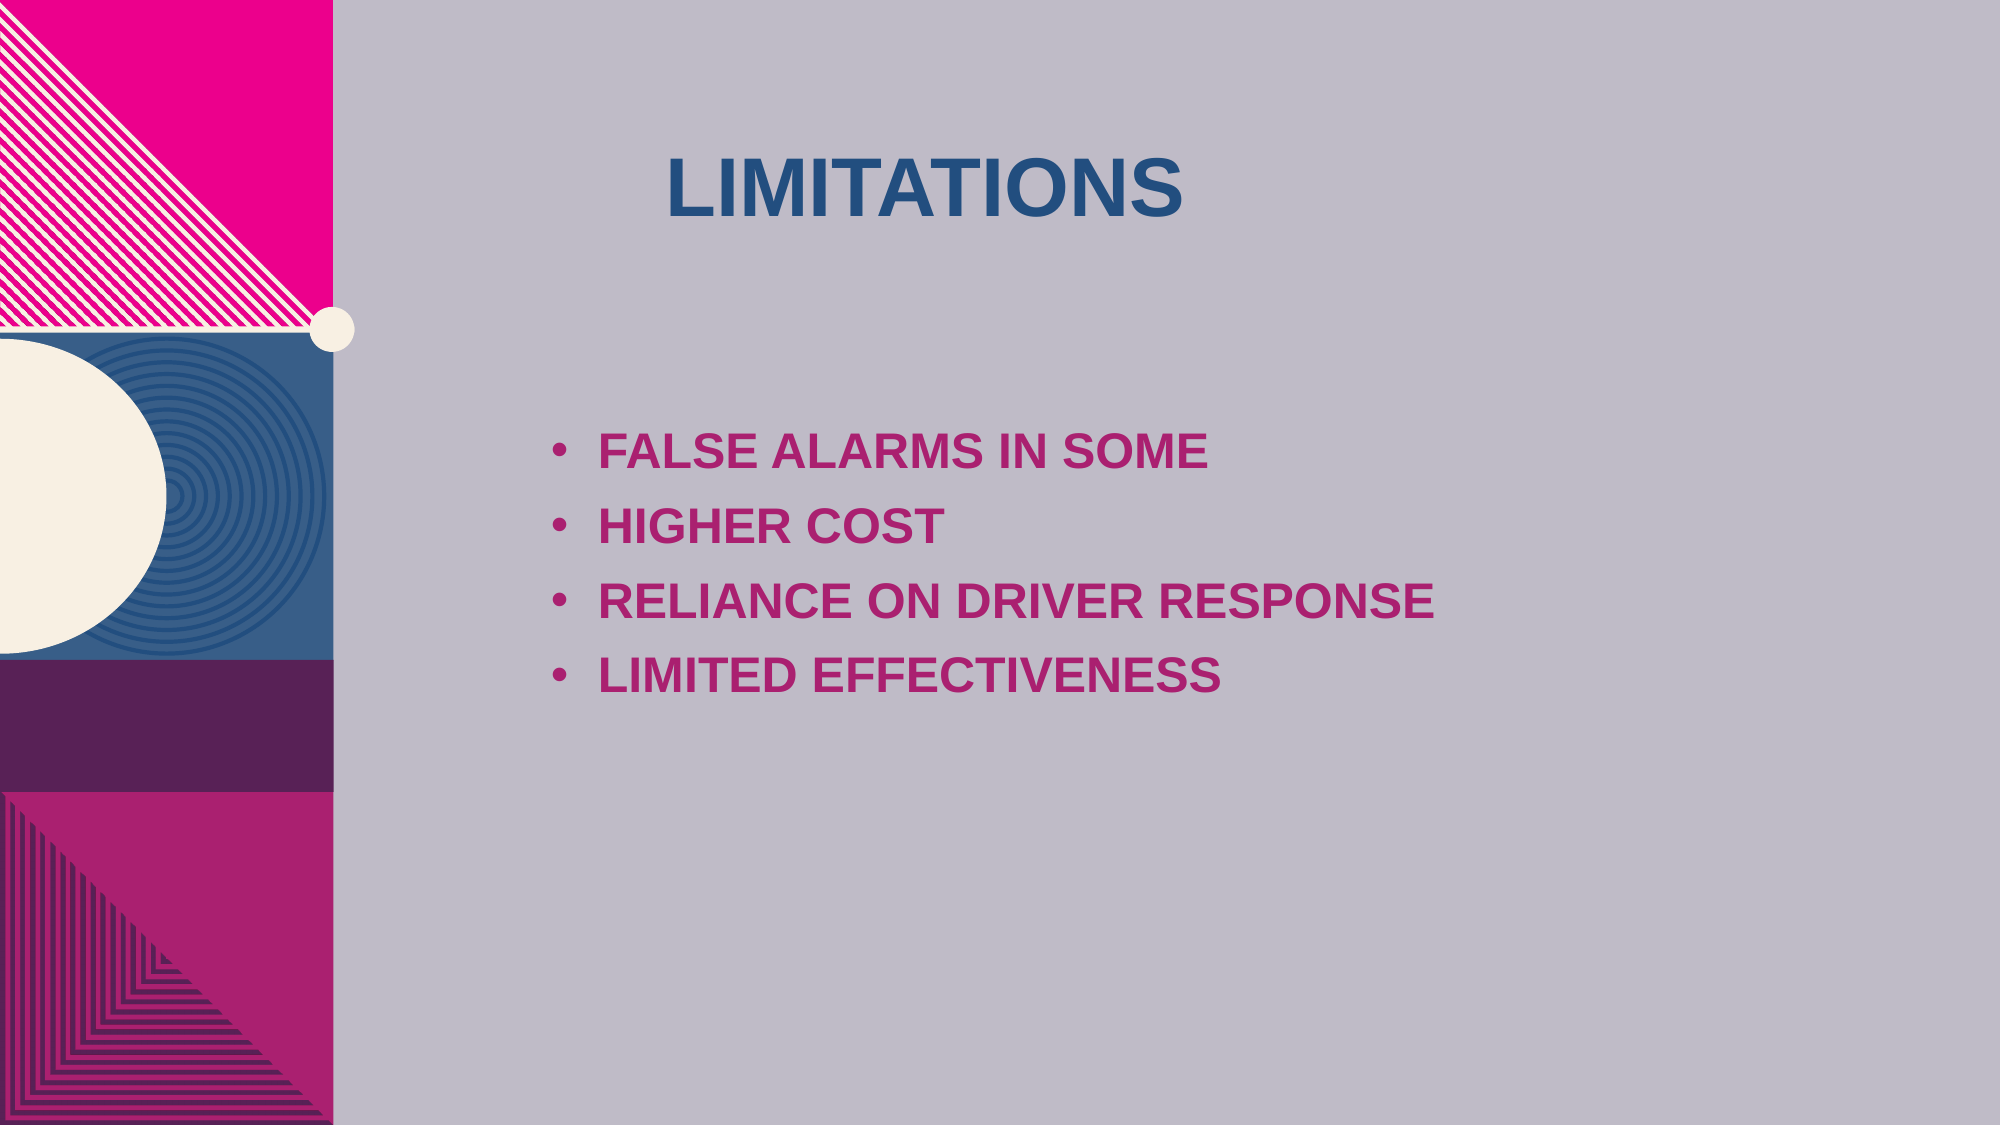

Limitations
False alarms in some
Higher Cost
Reliance on driver response
Limited effectiveness